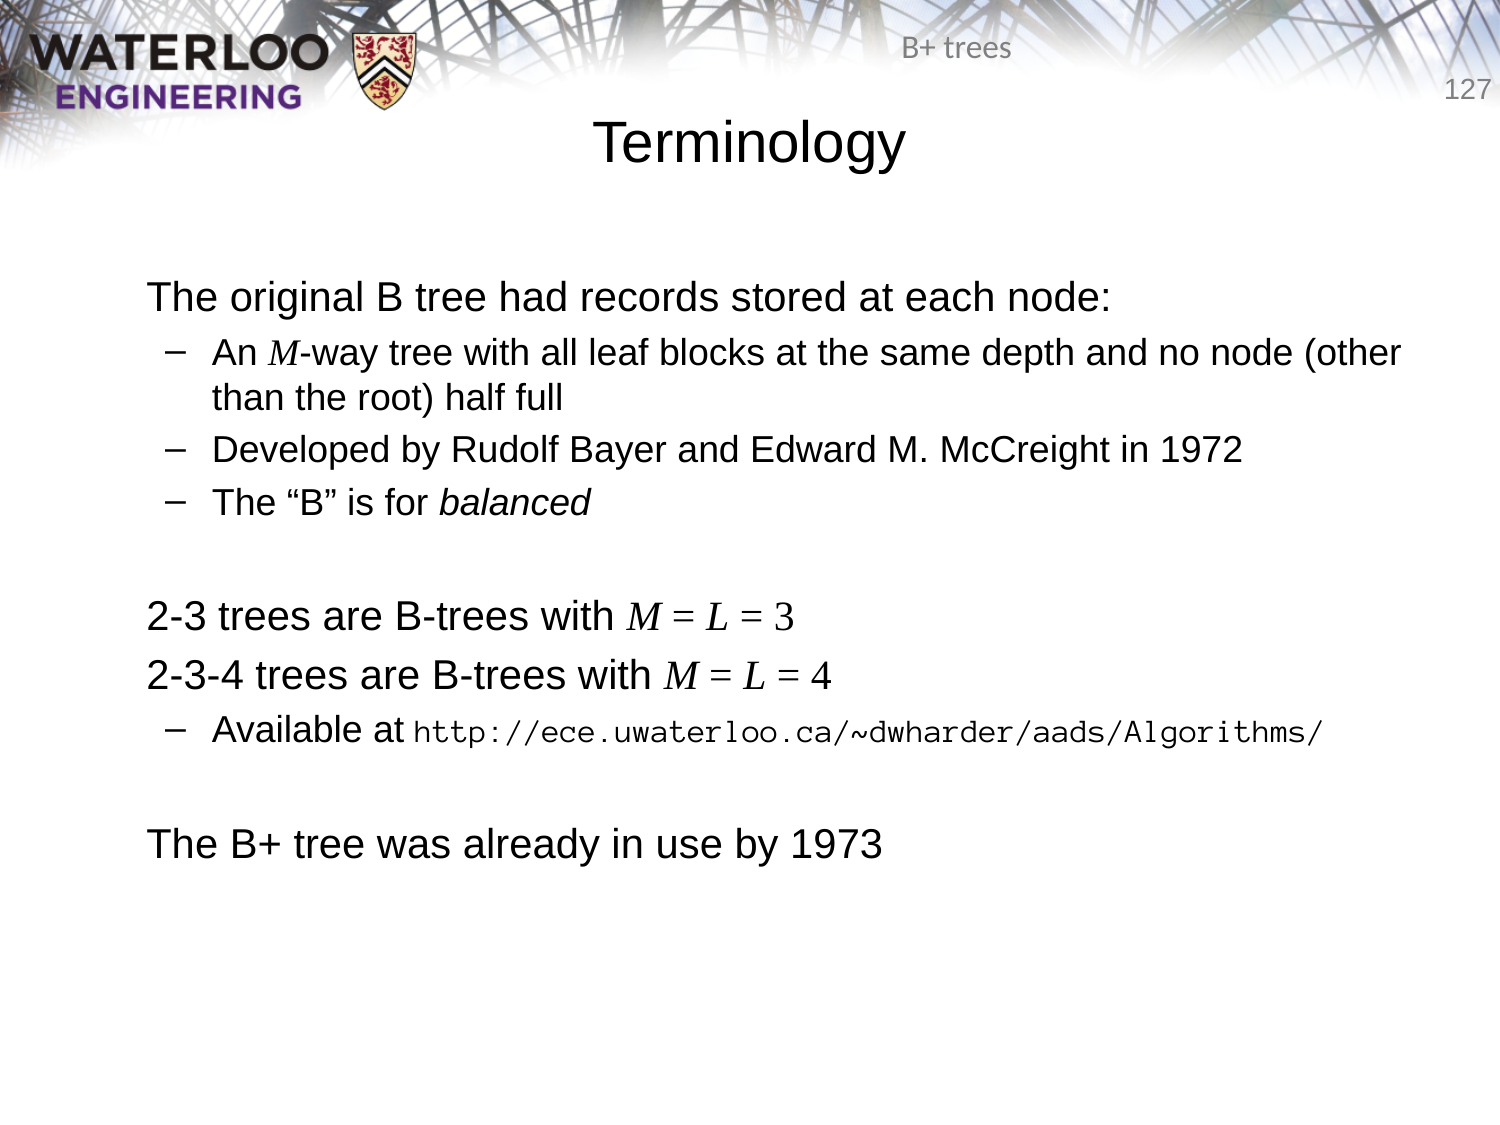

# Terminology
	The original B tree had records stored at each node:
An M-way tree with all leaf blocks at the same depth and no node (other than the root) half full
Developed by Rudolf Bayer and Edward M. McCreight in 1972
The “B” is for balanced

	2-3 trees are B-trees with M = L = 3
	2-3-4 trees are B-trees with M = L = 4
Available at http://ece.uwaterloo.ca/~dwharder/aads/Algorithms/

	The B+ tree was already in use by 1973